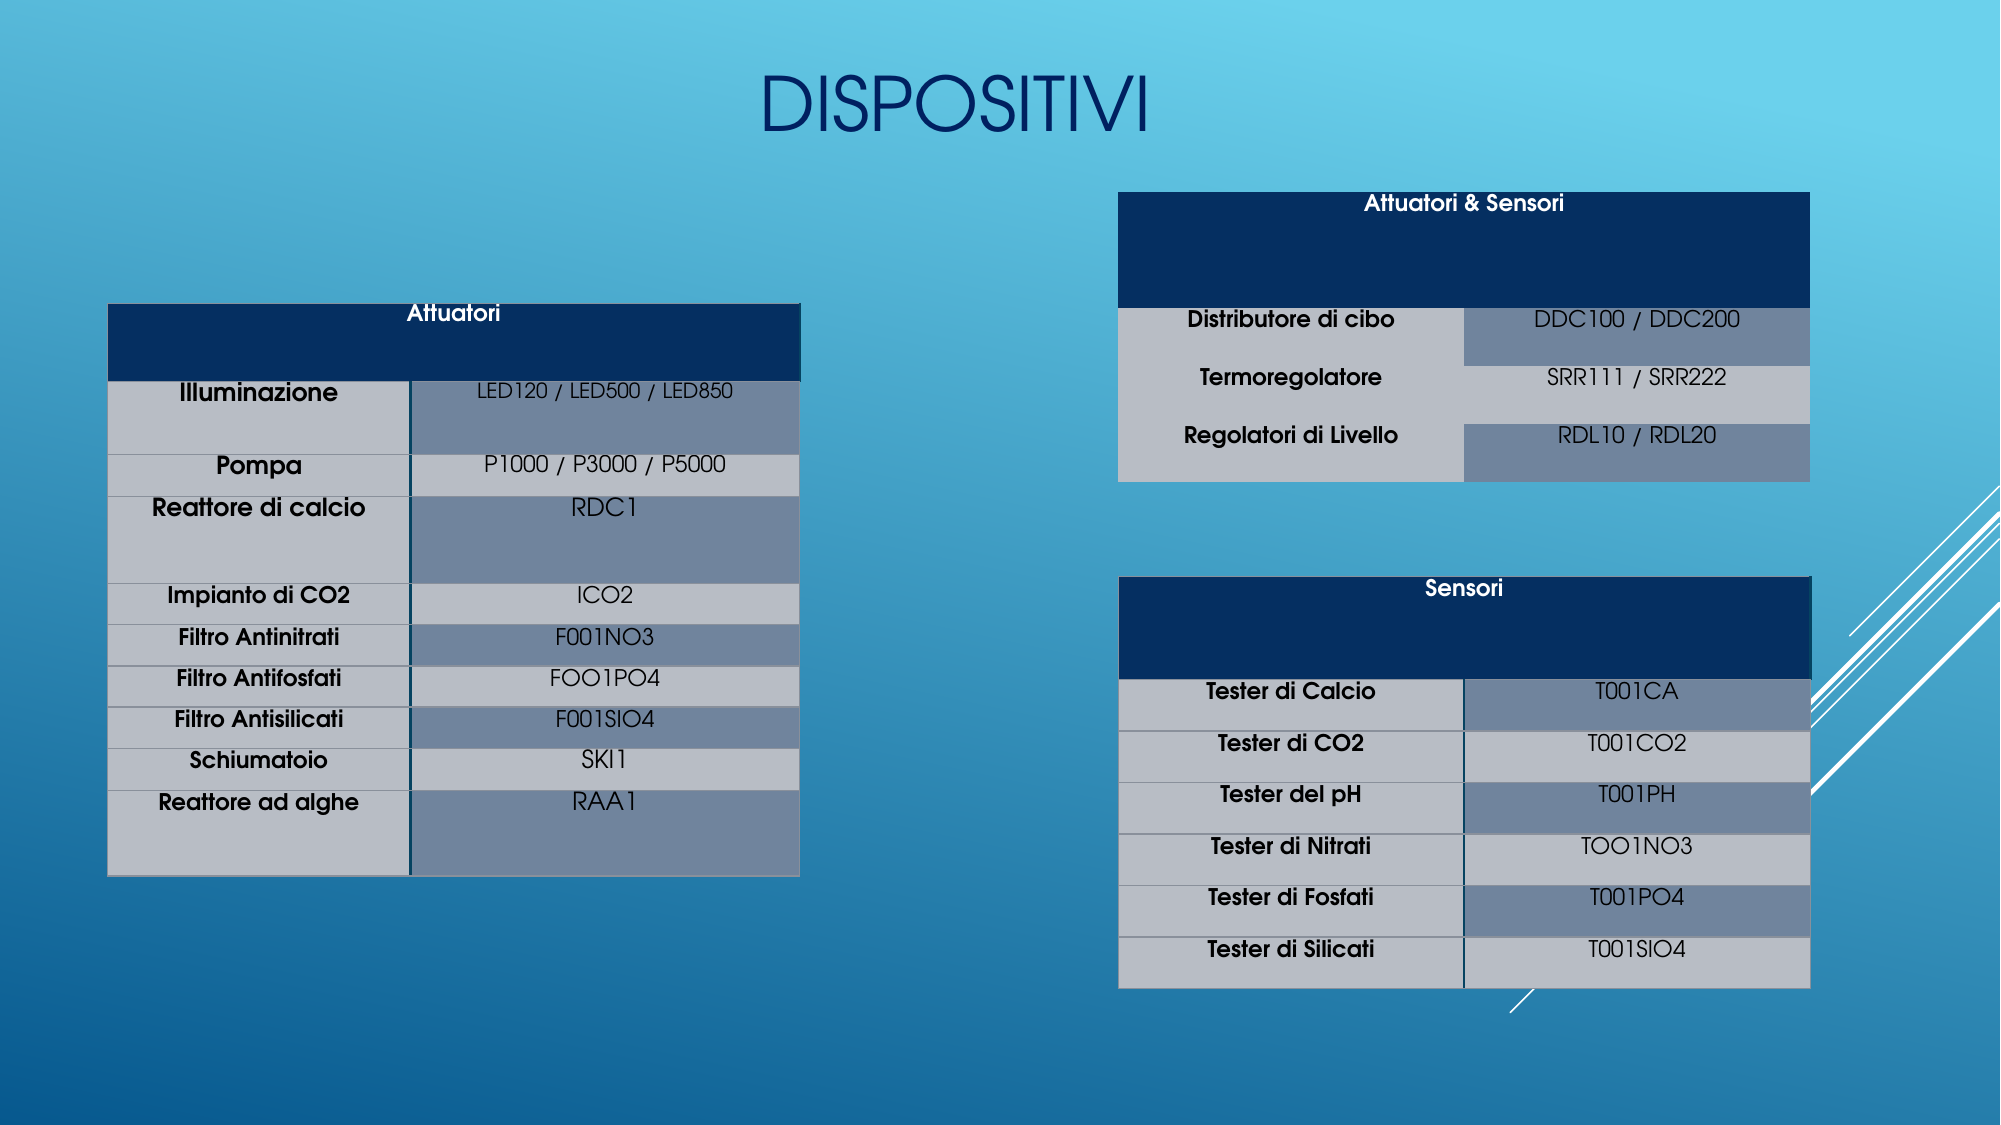

# dispositivi
| Attuatori & Sensori |  |
| --- | --- |
| Distributore di cibo | DDC100 / DDC200 |
| Termoregolatore | SRR111 / SRR222 |
| Regolatori di Livello | RDL10 / RDL20 |
| Attuatori |  |
| --- | --- |
| Illuminazione | LED120 / LED500 / LED850 |
| Pompa | P1000 / P3000 / P5000 |
| Reattore di calcio | RDC1 |
| Impianto di CO2 | ICO2 |
| Filtro Antinitrati | F001NO3 |
| Filtro Antifosfati | FOO1PO4 |
| Filtro Antisilicati | F001SIO4 |
| Schiumatoio | SKI1 |
| Reattore ad alghe | RAA1 |
| Sensori |  |
| --- | --- |
| Tester di Calcio | T001CA |
| Tester di CO2 | T001CO2 |
| Tester del pH | T001PH |
| Tester di Nitrati | TOO1NO3 |
| Tester di Fosfati | T001PO4 |
| Tester di Silicati | T001SIO4 |